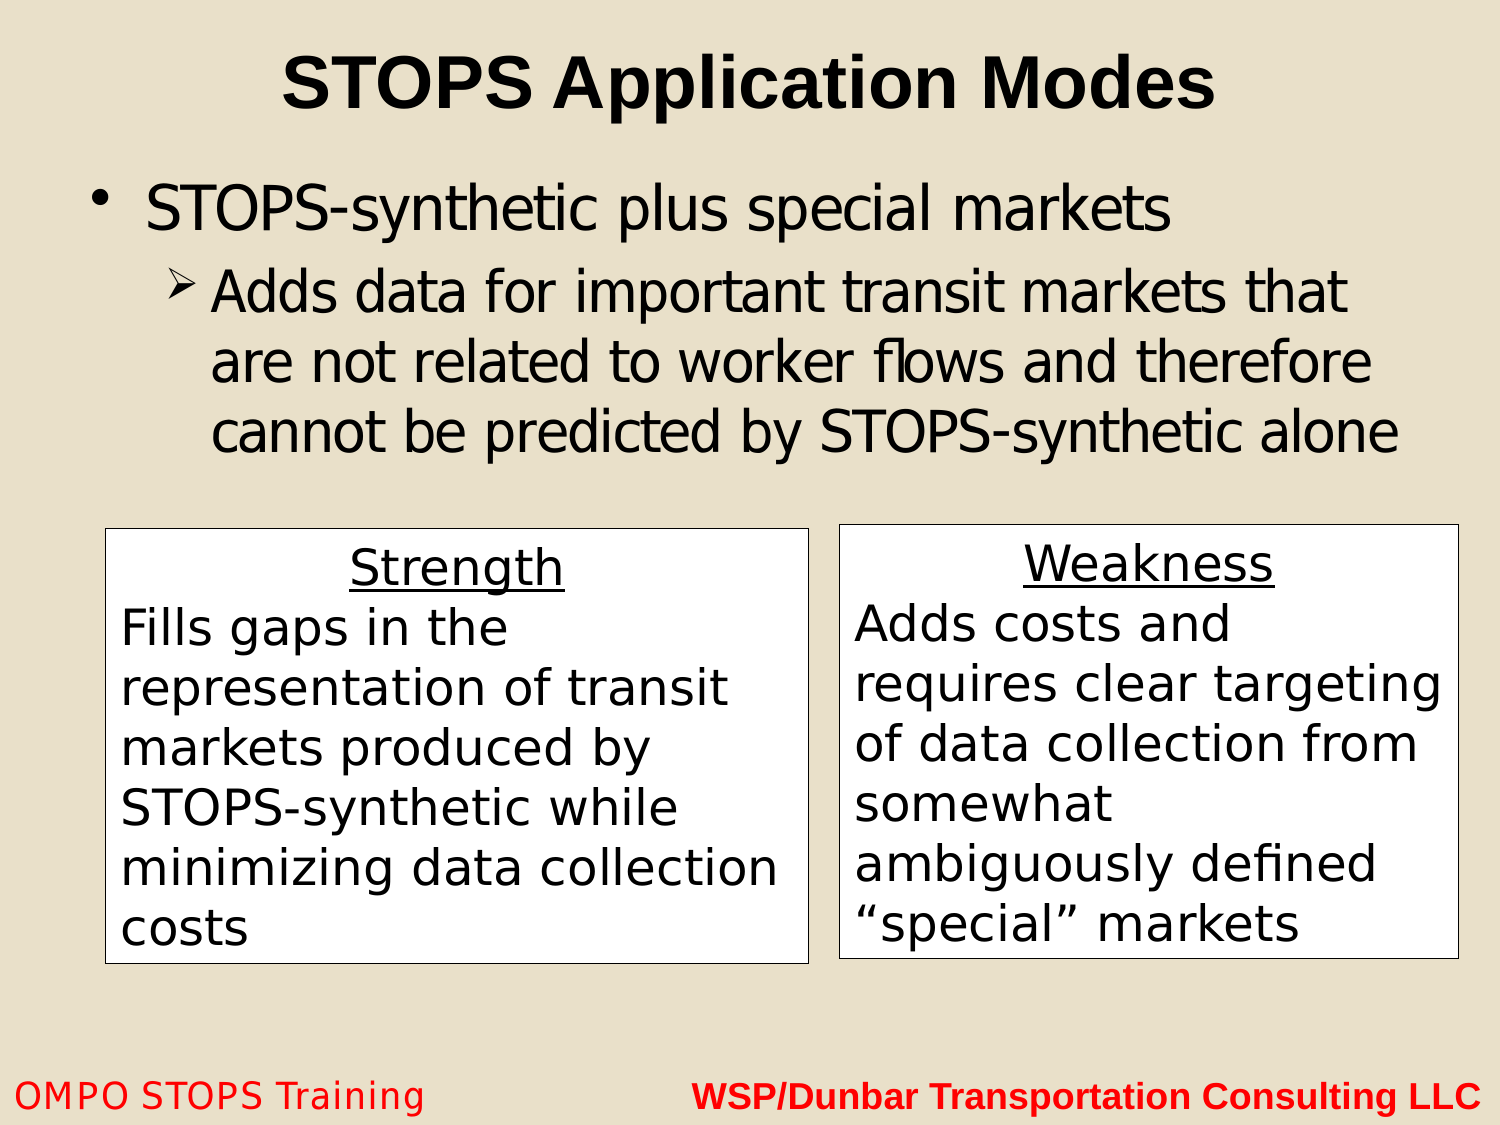

# STOPS Application Modes
STOPS-synthetic plus special markets
Adds data for important transit markets that are not related to worker flows and therefore cannot be predicted by STOPS-synthetic alone
Weakness
Adds costs and requires clear targeting of data collection from somewhat ambiguously defined “special” markets
Strength
Fills gaps in the representation of transit markets produced by STOPS-synthetic while minimizing data collection costs

OMPO STOPS Training                        WSP/Dunbar Transportation Consulting LLC